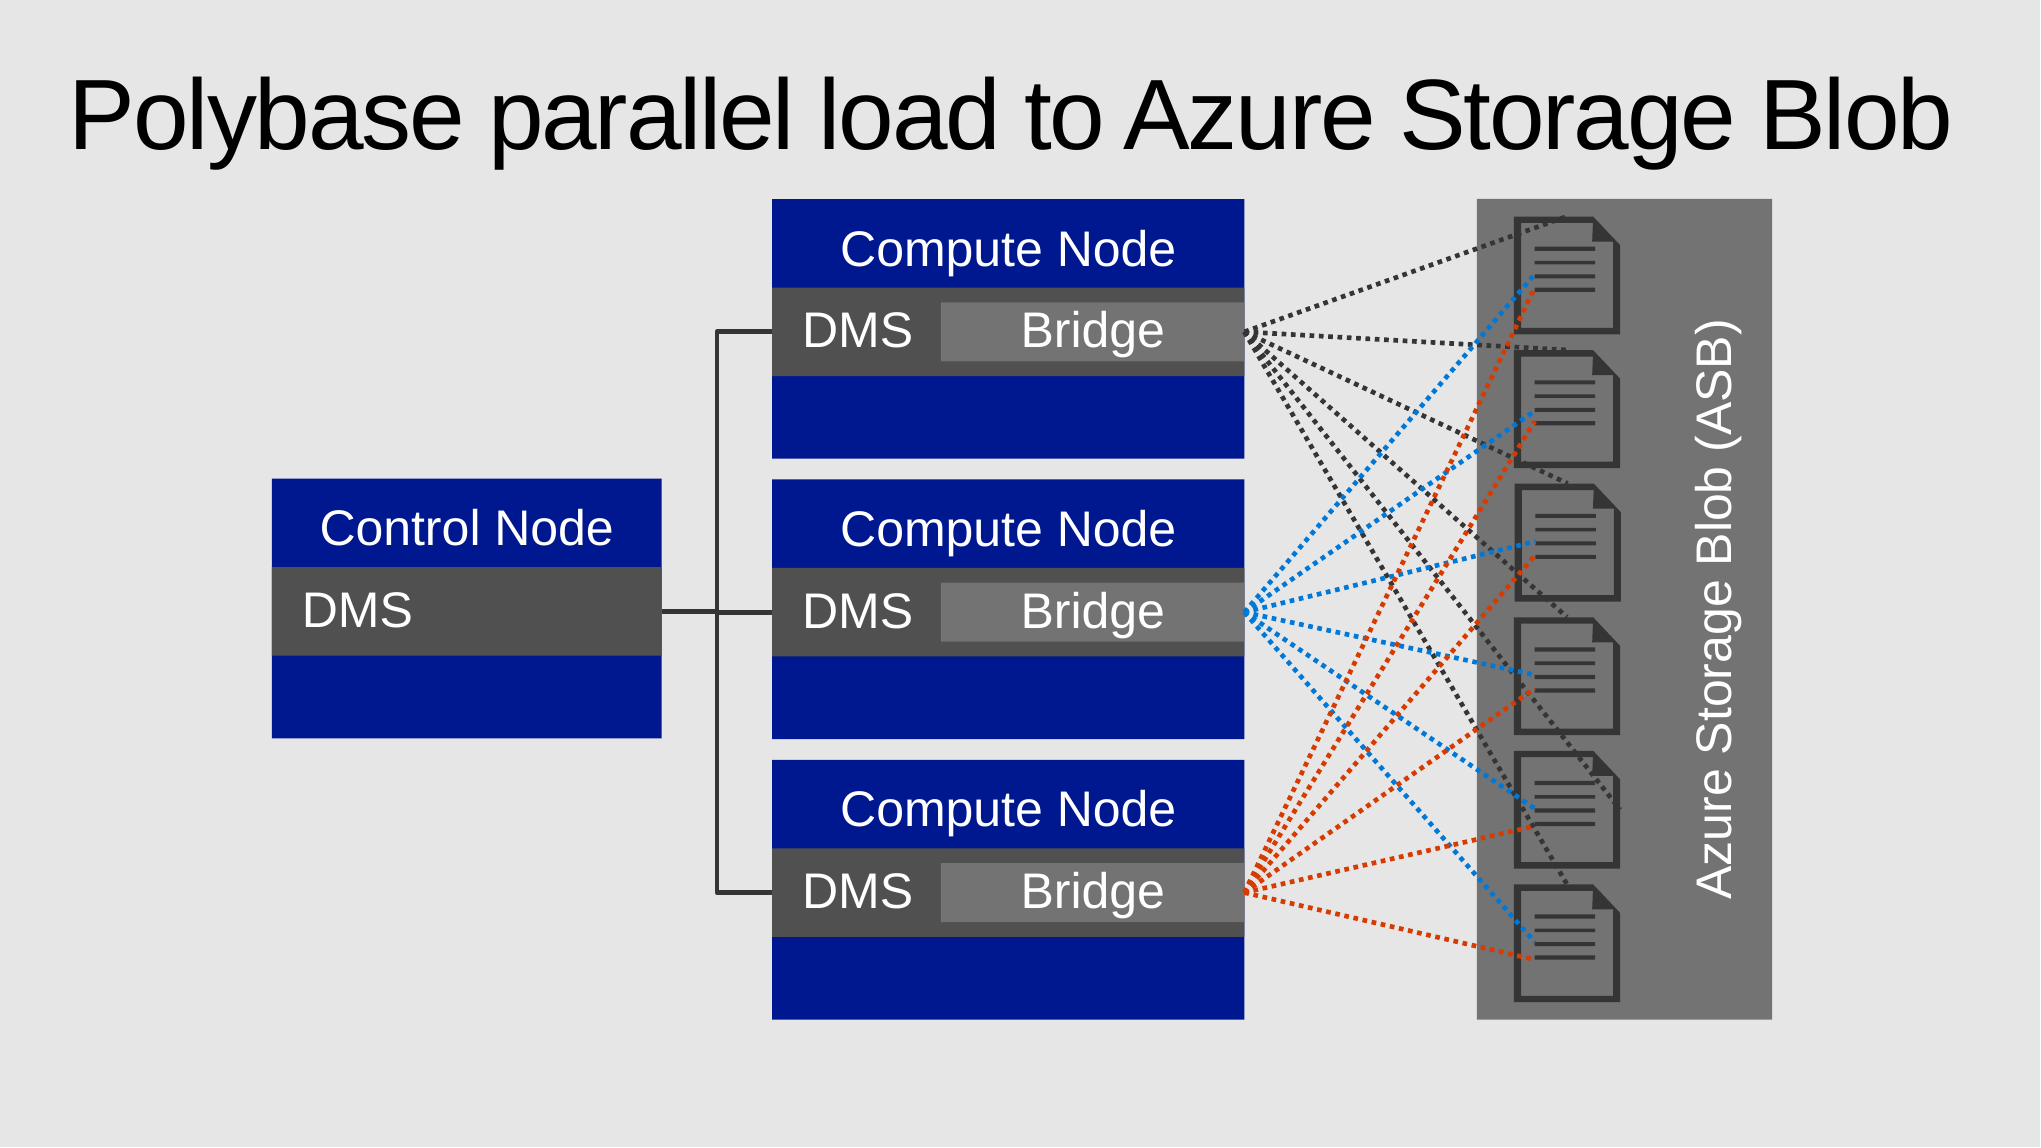

# Polybase parallel load to Azure Storage Blob
Compute Node
DMS
Bridge
Azure Storage Blob (ASB)

Control Node
Compute Node
DMS
Bridge
DMS
Compute Node
DMS
Bridge